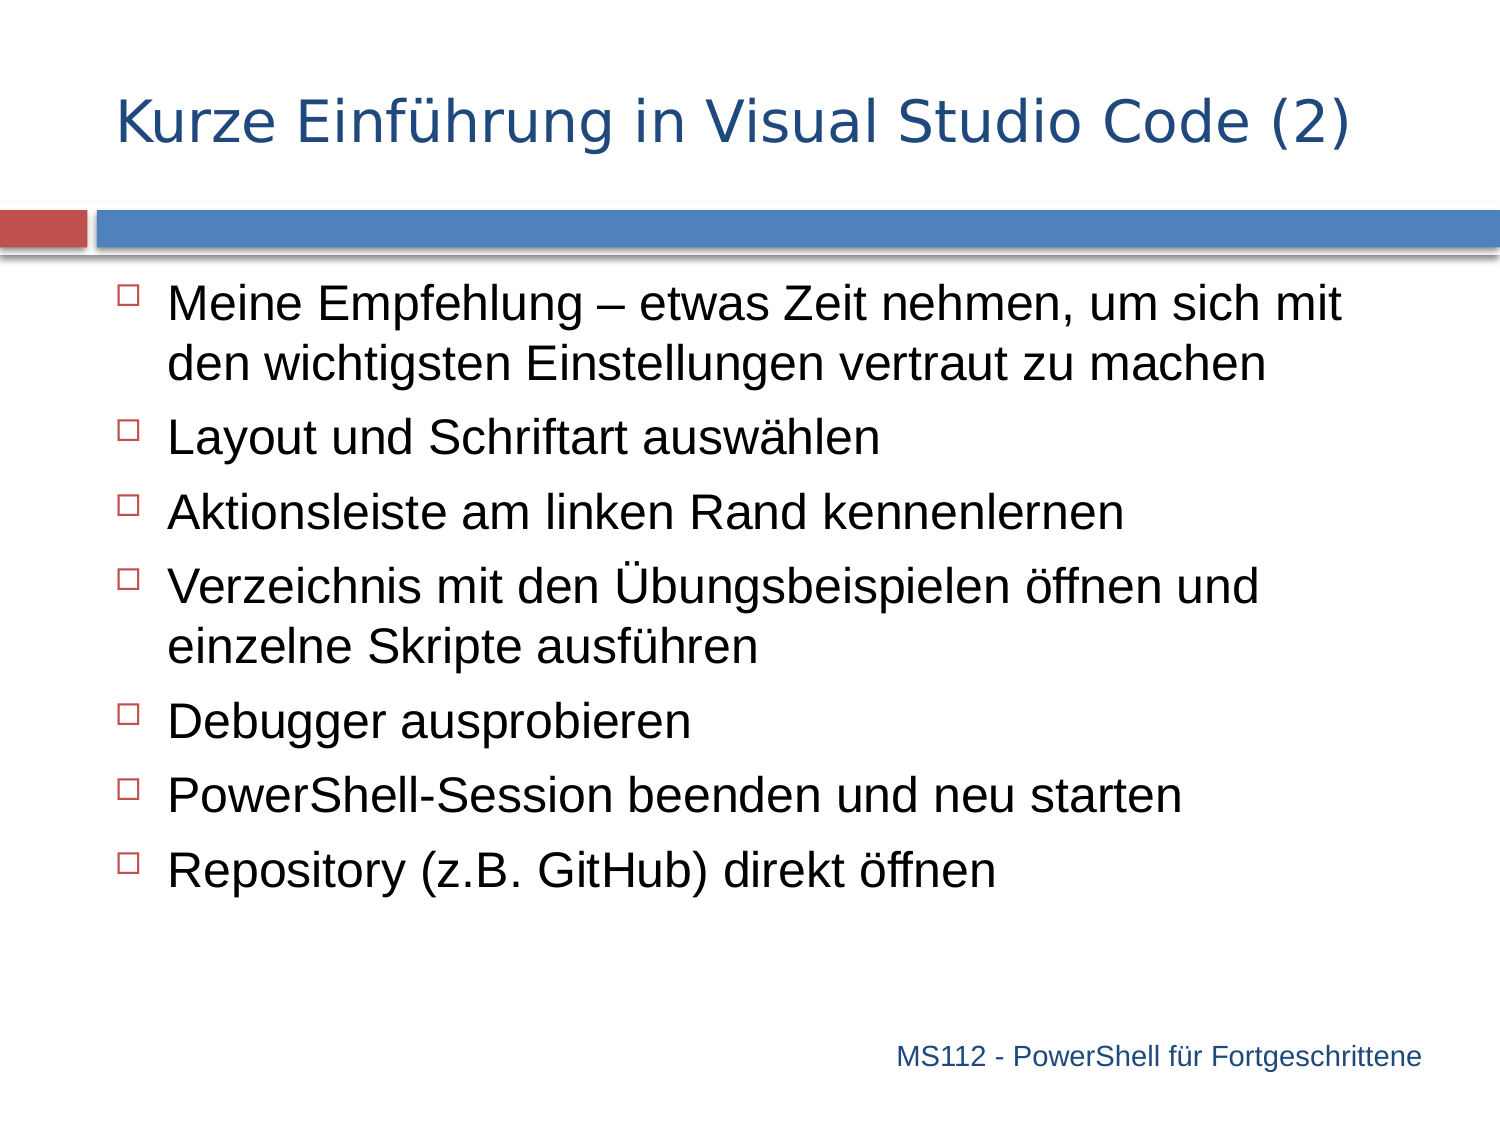

# Kurze Einführung in Visual Studio Code (2)
Meine Empfehlung – etwas Zeit nehmen, um sich mit den wichtigsten Einstellungen vertraut zu machen
Layout und Schriftart auswählen
Aktionsleiste am linken Rand kennenlernen
Verzeichnis mit den Übungsbeispielen öffnen und einzelne Skripte ausführen
Debugger ausprobieren
PowerShell-Session beenden und neu starten
Repository (z.B. GitHub) direkt öffnen
MS112 - PowerShell für Fortgeschrittene